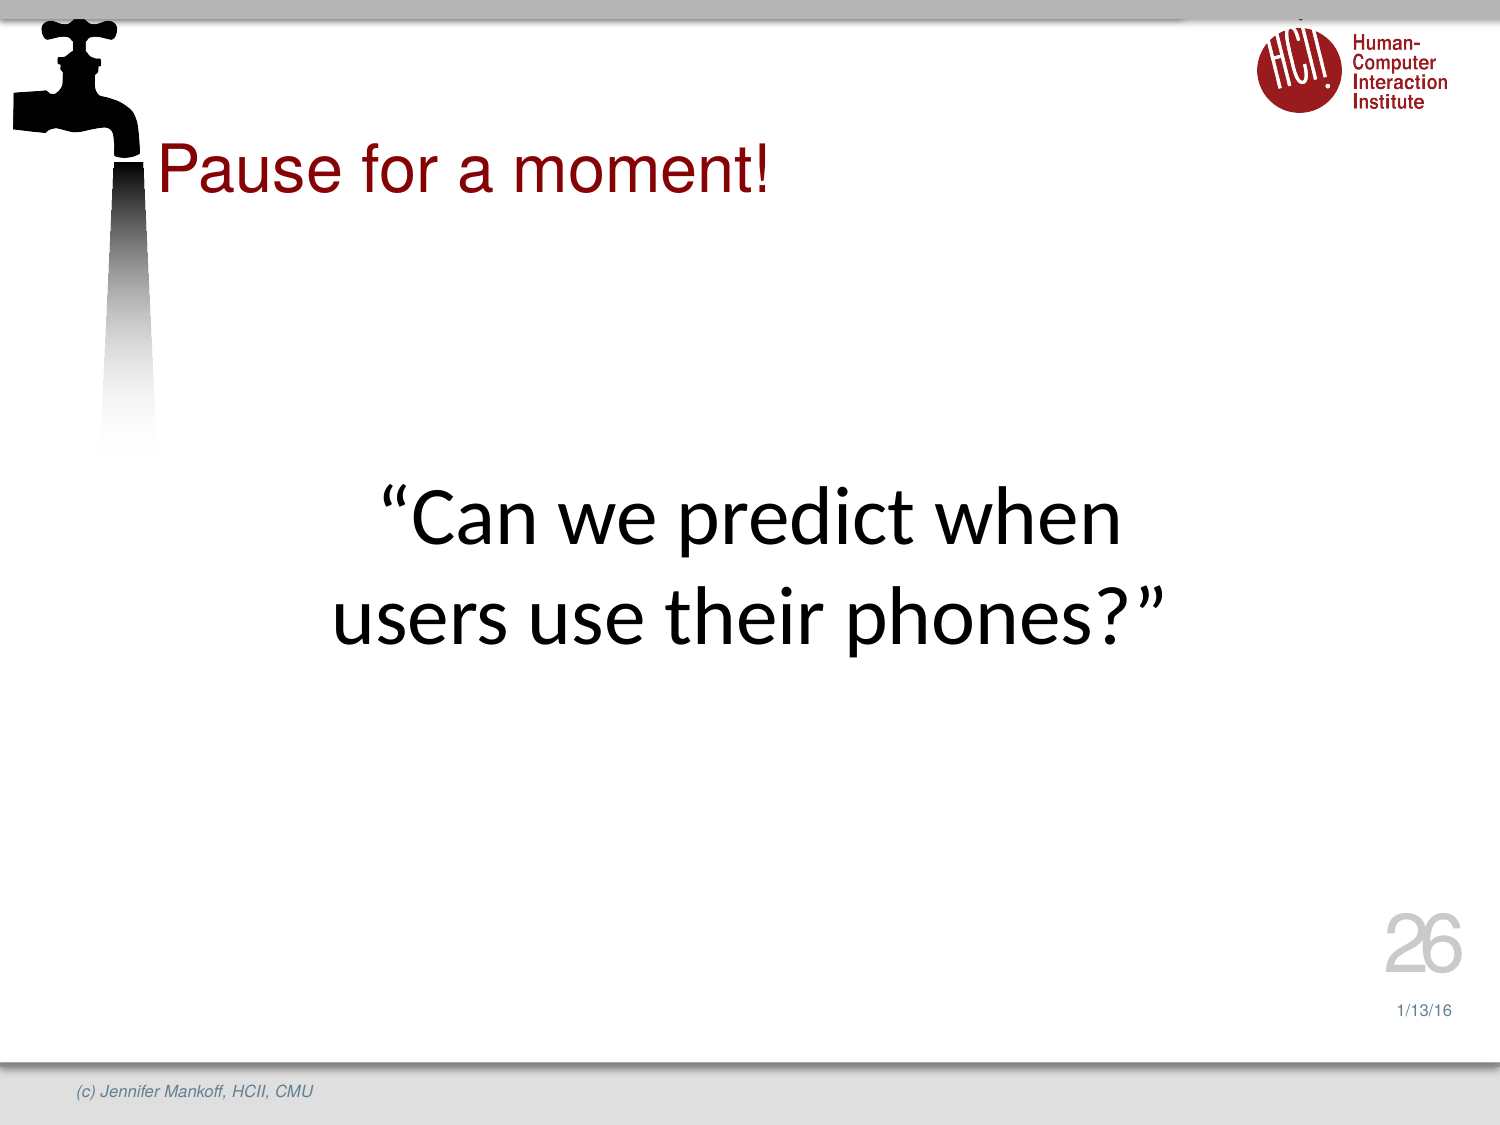

# Pause for a moment!
“Can we predict when users use their phones?”
26
1/13/16
(c) Jennifer Mankoff, HCII, CMU